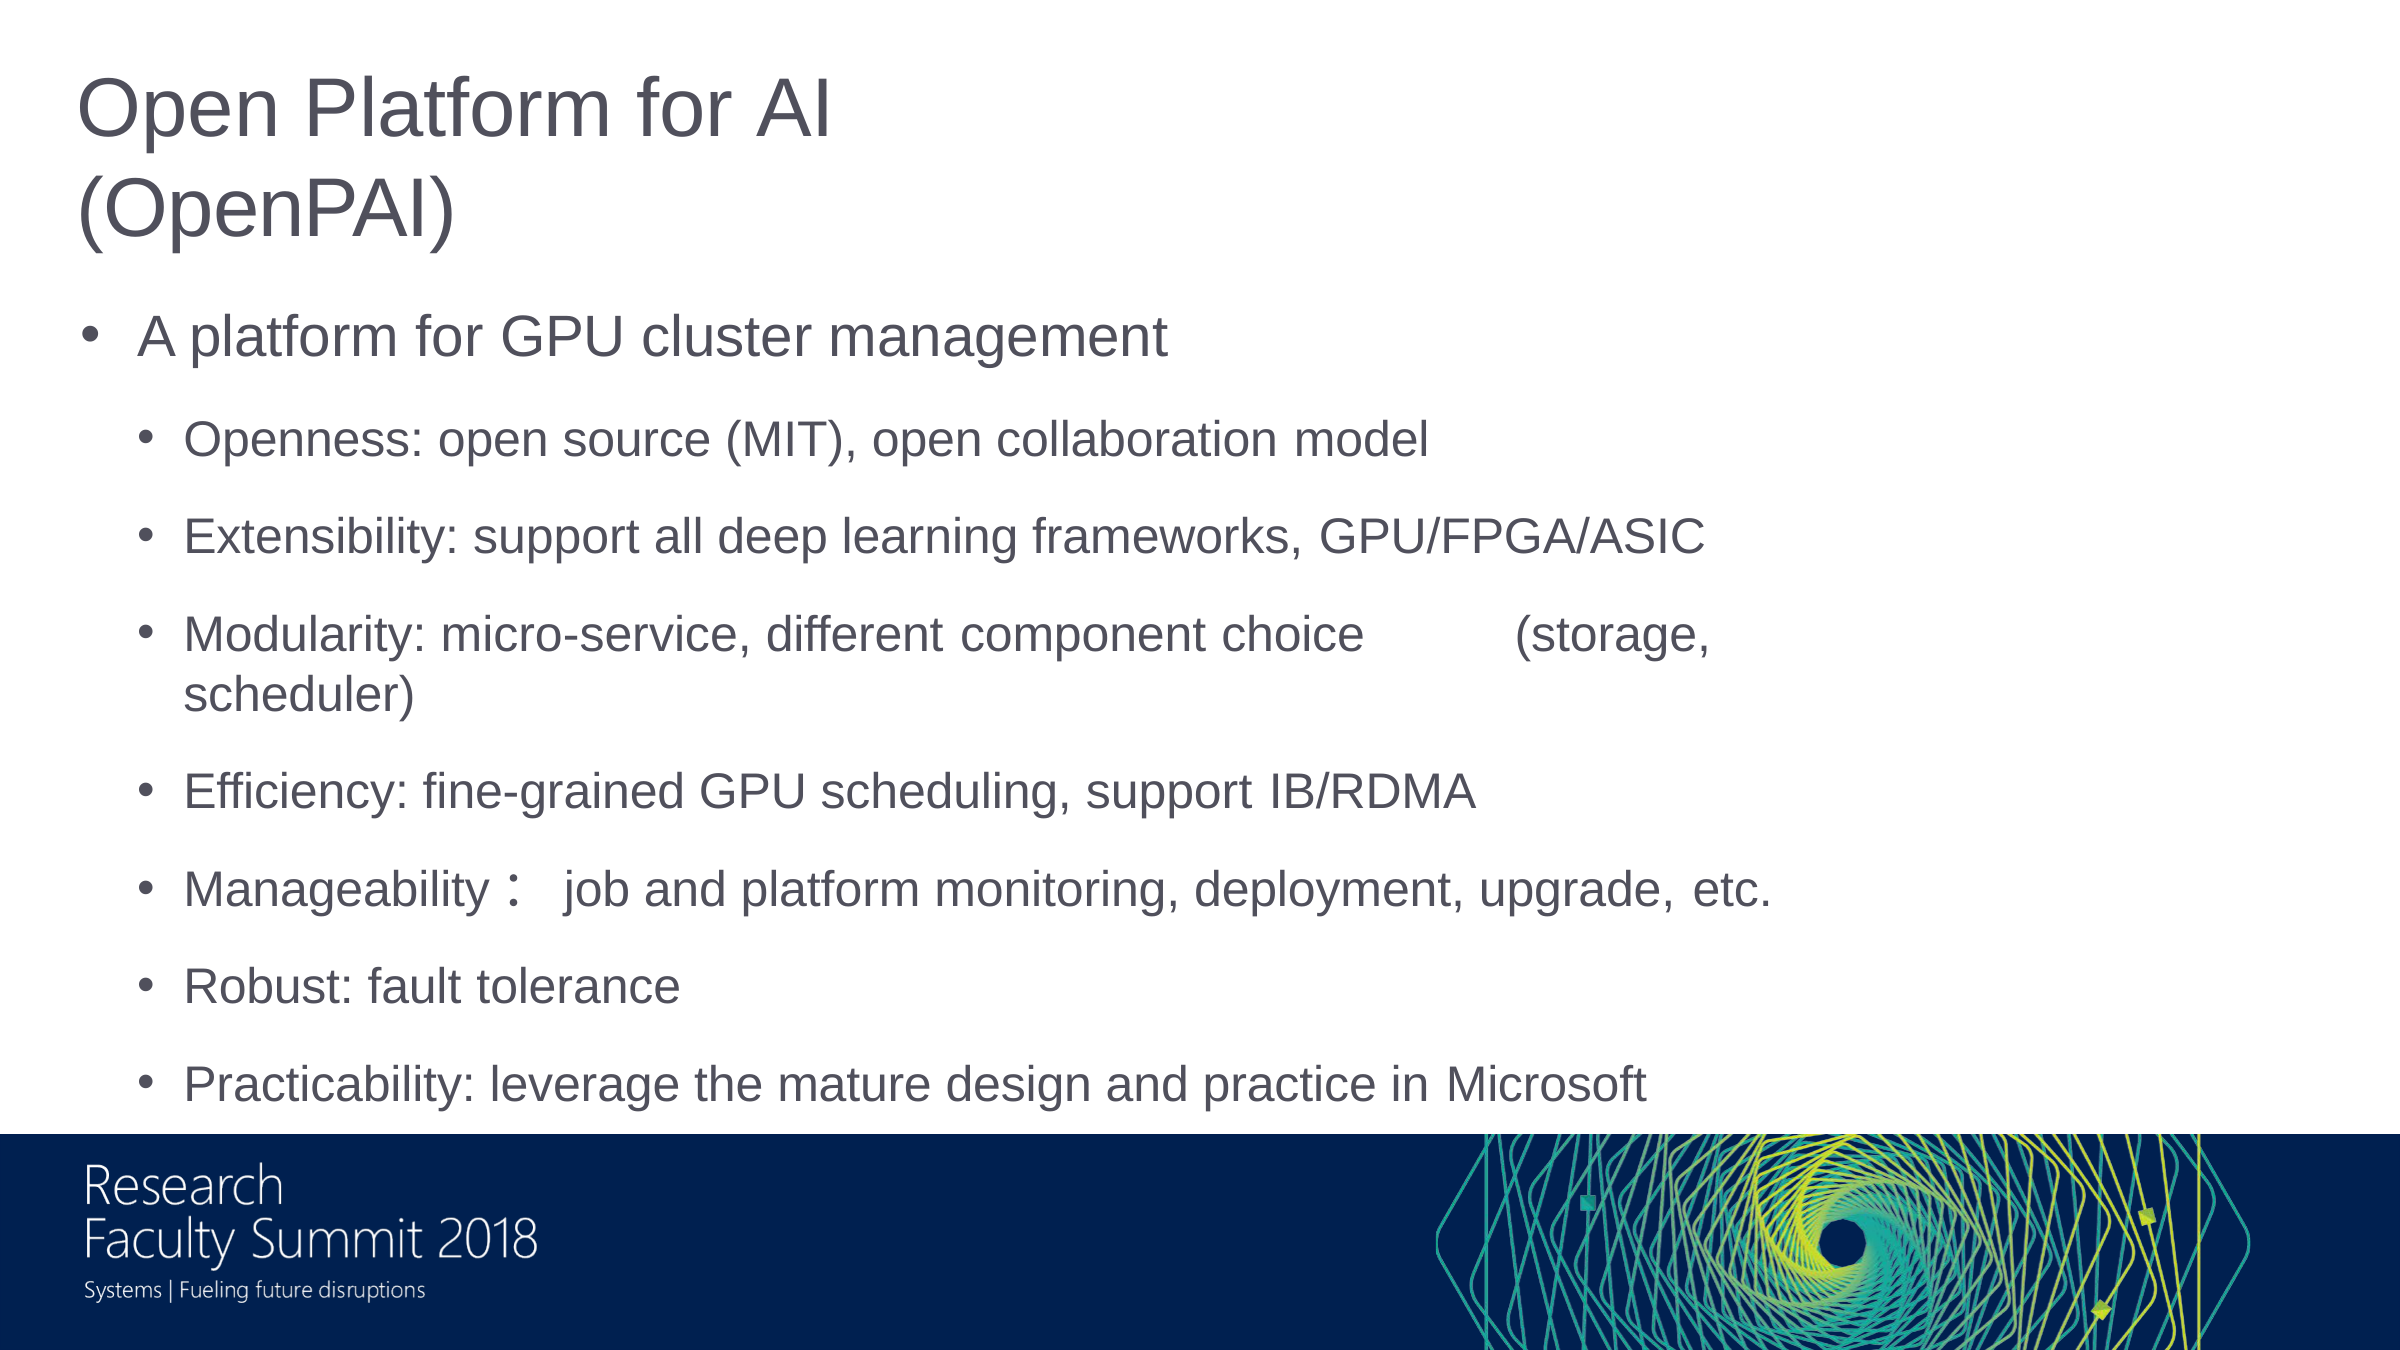

# Open Platform for AI (OpenPAI)
A platform for GPU cluster management
Openness: open source (MIT), open collaboration model
Extensibility: support all deep learning frameworks, GPU/FPGA/ASIC
Modularity: micro-service, different component choice	(storage, scheduler)
Efficiency: fine-grained GPU scheduling, support IB/RDMA
Manageability：job and platform monitoring, deployment, upgrade, etc.
Robust: fault tolerance
Practicability: leverage the mature design and practice in Microsoft